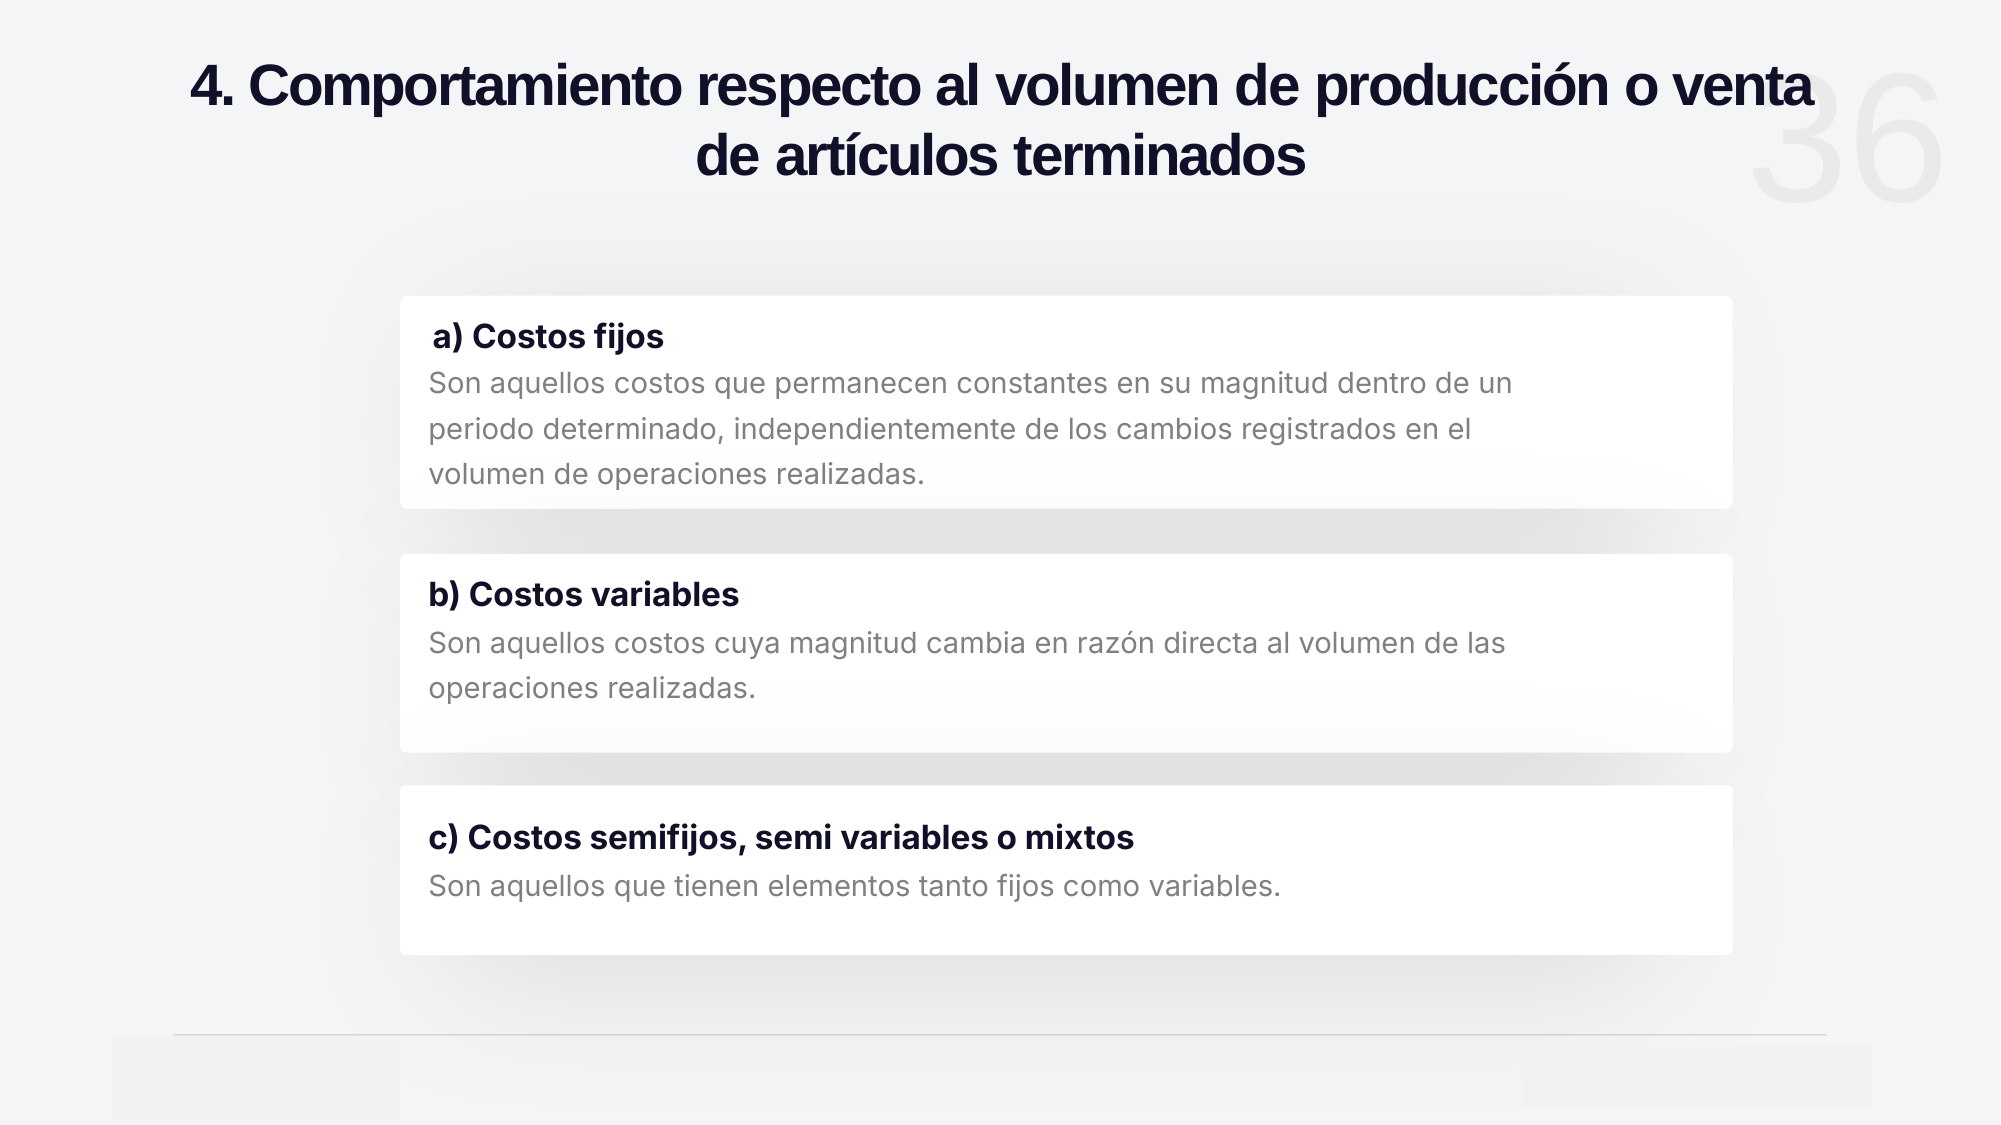

4. Comportamiento respecto al volumen de producción o venta de artículos terminados

a) Costos fijos
Son aquellos costos que permanecen constantes en su magnitud dentro de un periodo determinado, independientemente de los cambios registrados en el volumen de operaciones realizadas.

b) Costos variables
Son aquellos costos cuya magnitud cambia en razón directa al volumen de las operaciones realizadas.

c) Costos semifijos, semi variables o mixtos
Son aquellos que tienen elementos tanto fijos como variables.